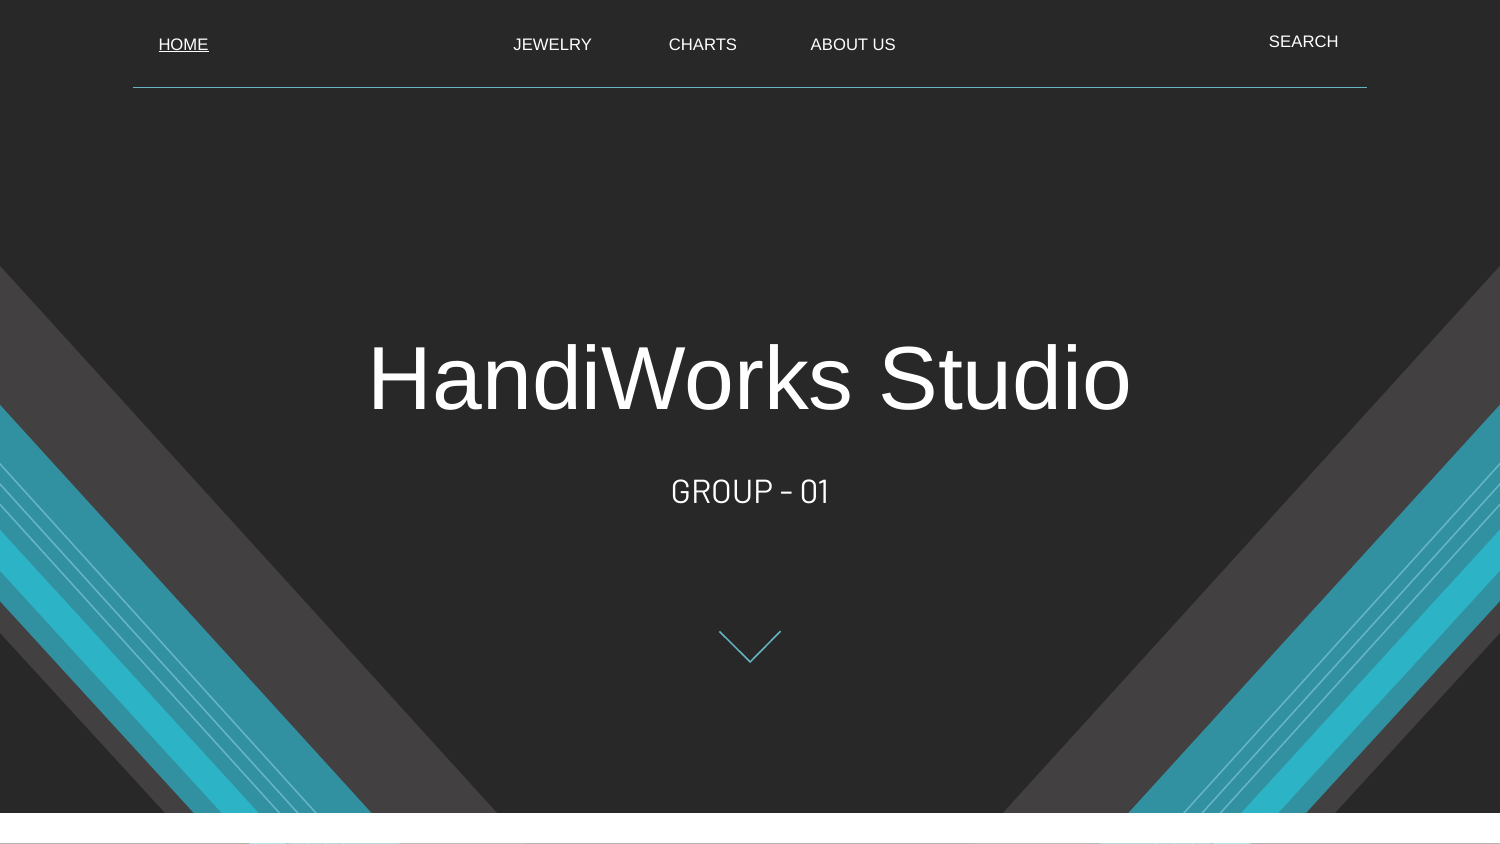

SEARCH
HOME
JEWELRY
CHARTS
ABOUT US
# HandiWorks Studio
GROUP - 01